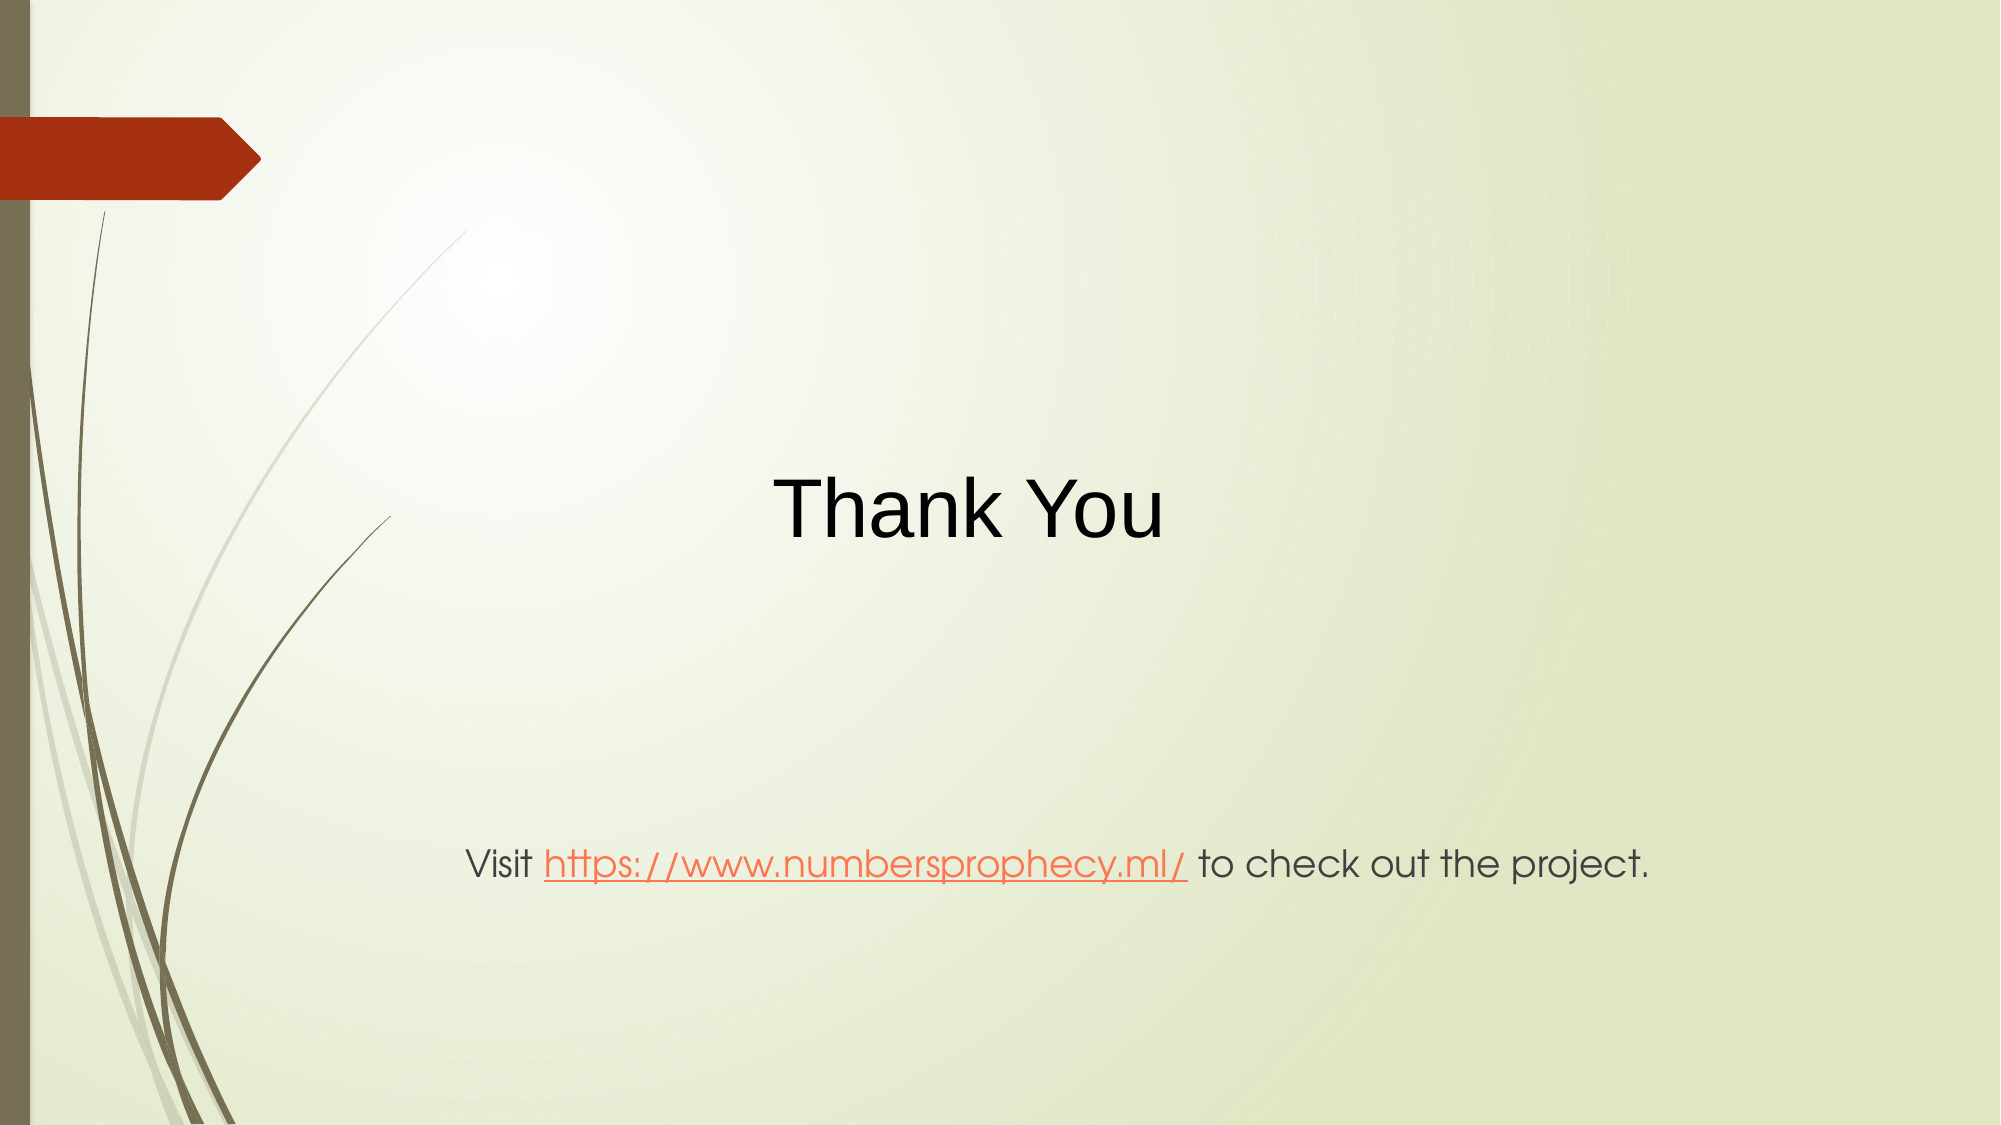

Thank You
Visit https://www.numbersprophecy.ml/ to check out the project.